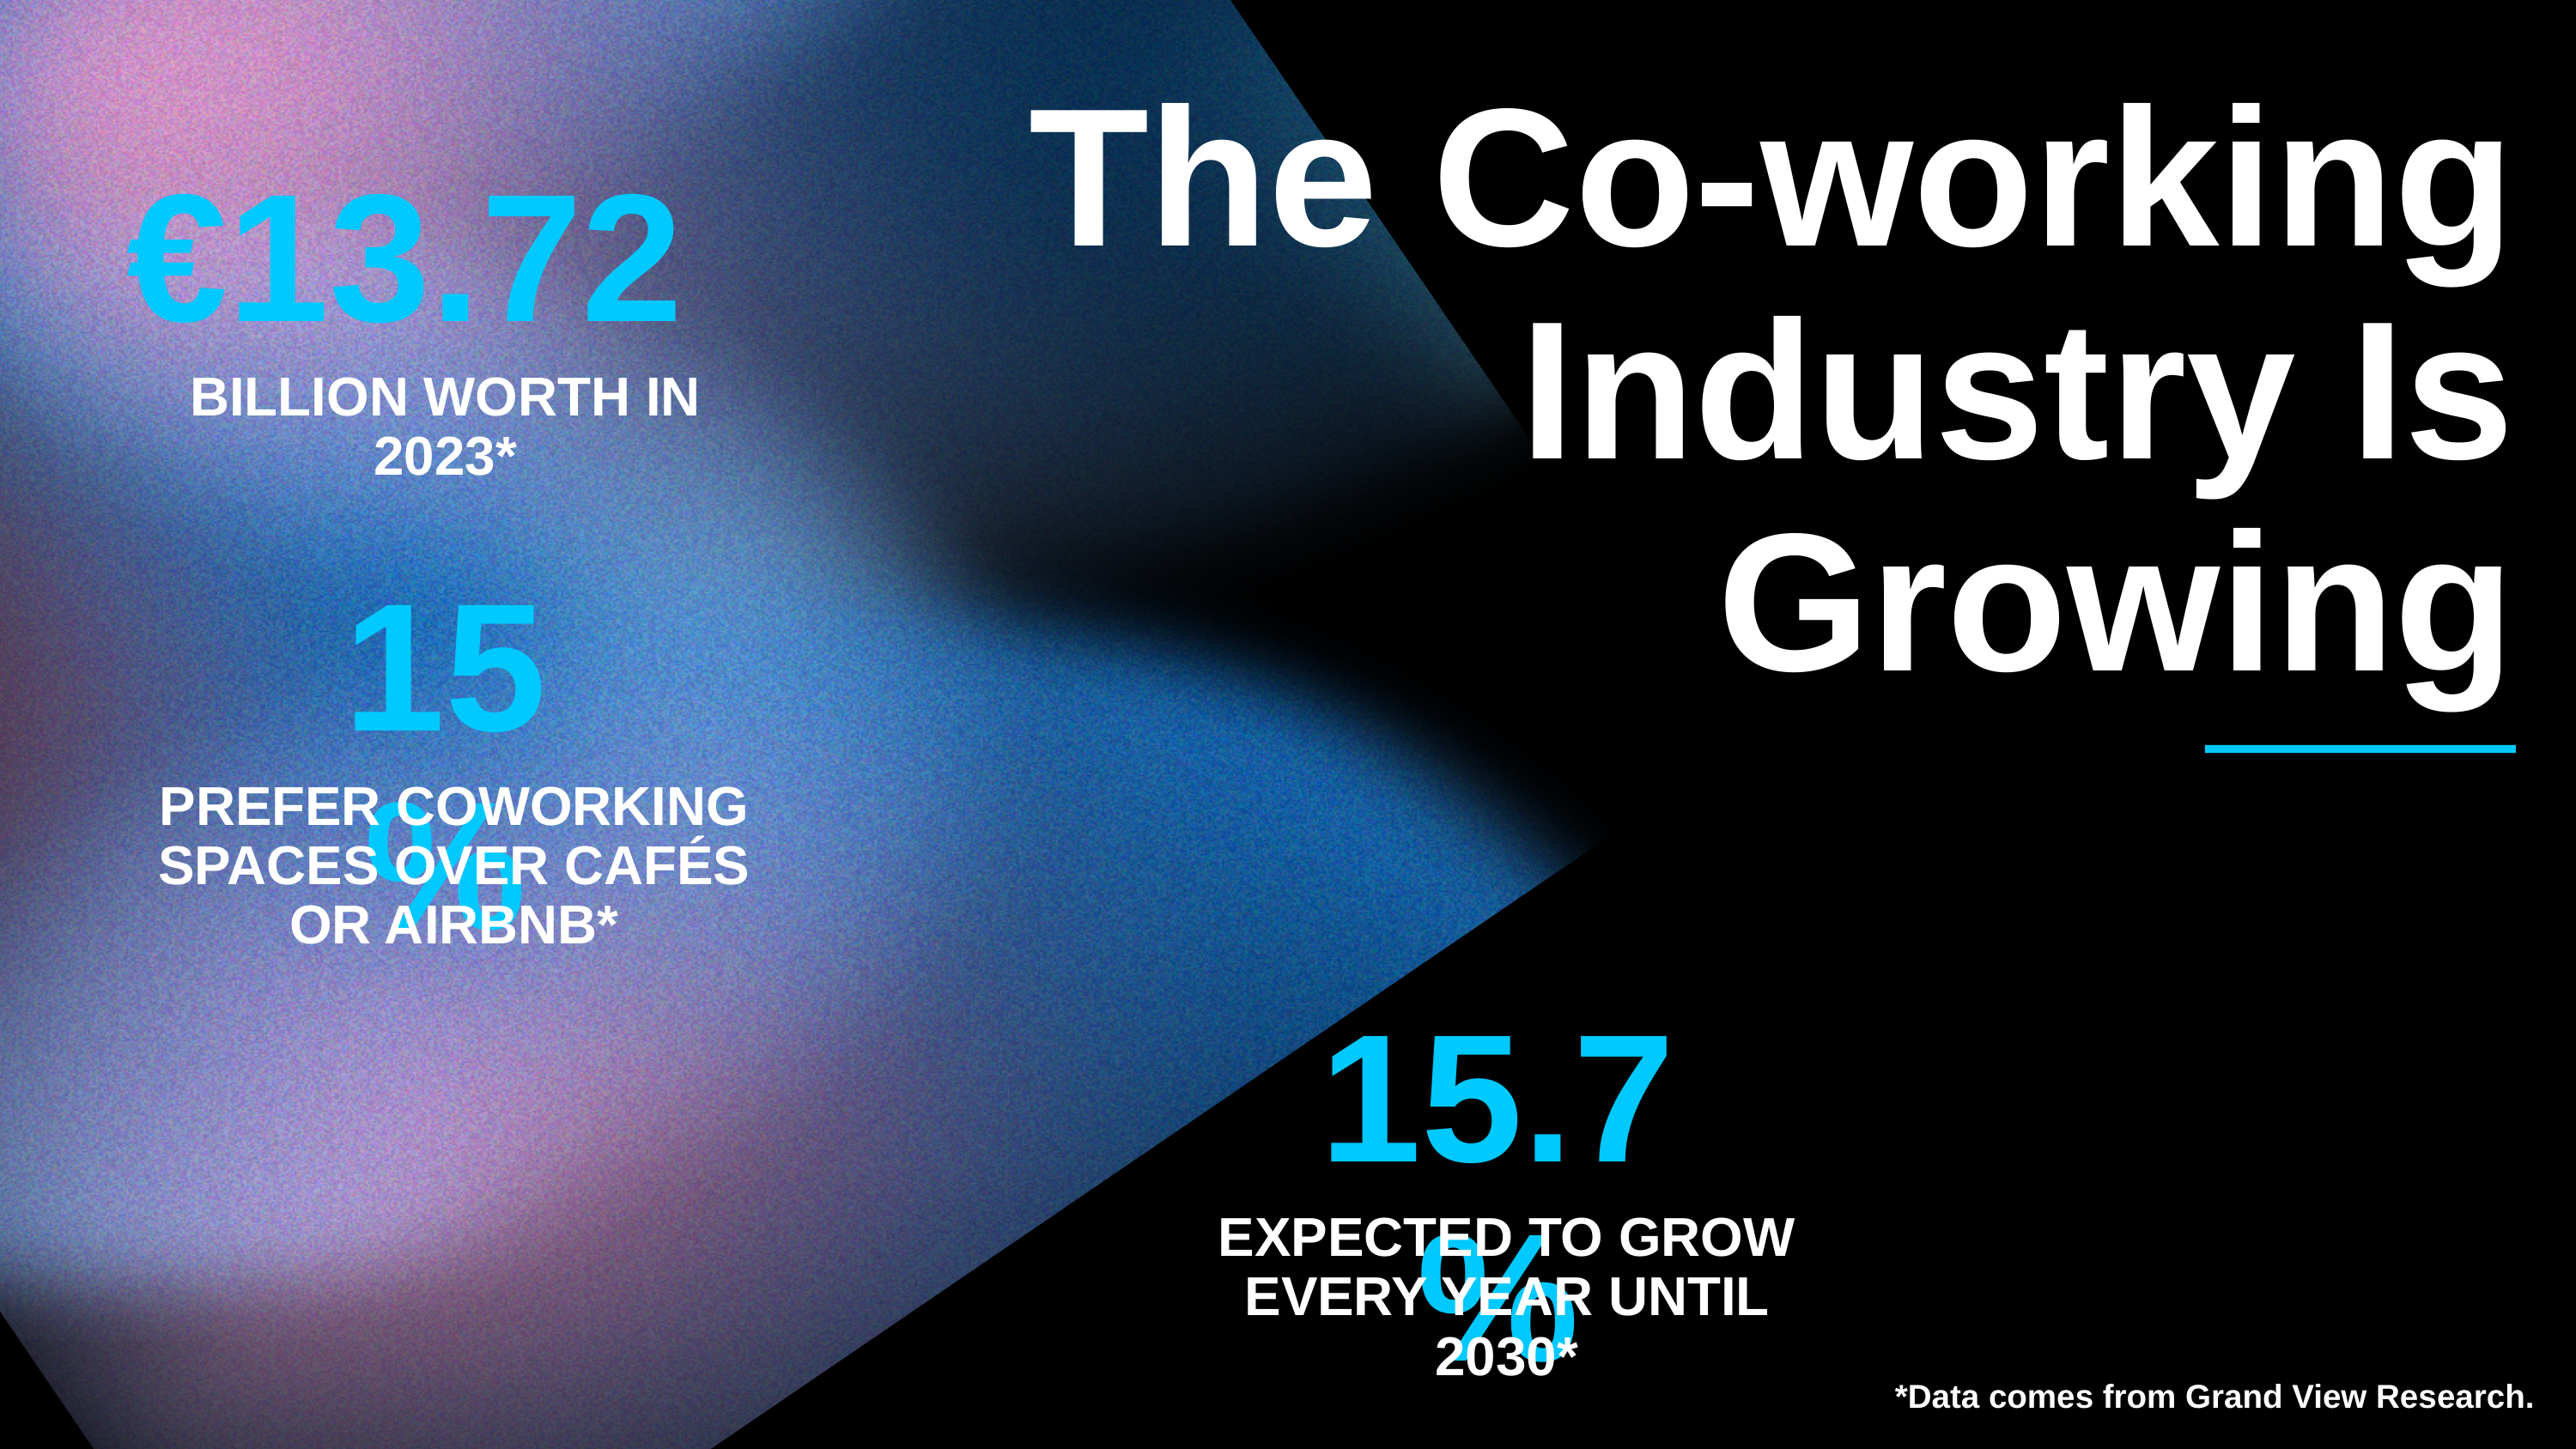

The Co-working Industry Is Growing

€13.72
BILLION WORTH IN 2023*
15%

PREFER COWORKING SPACES OVER CAFÉS OR AIRBNB*
15.7%
EXPECTED TO GROW EVERY YEAR UNTIL 2030*
*Data comes from Grand View Research.